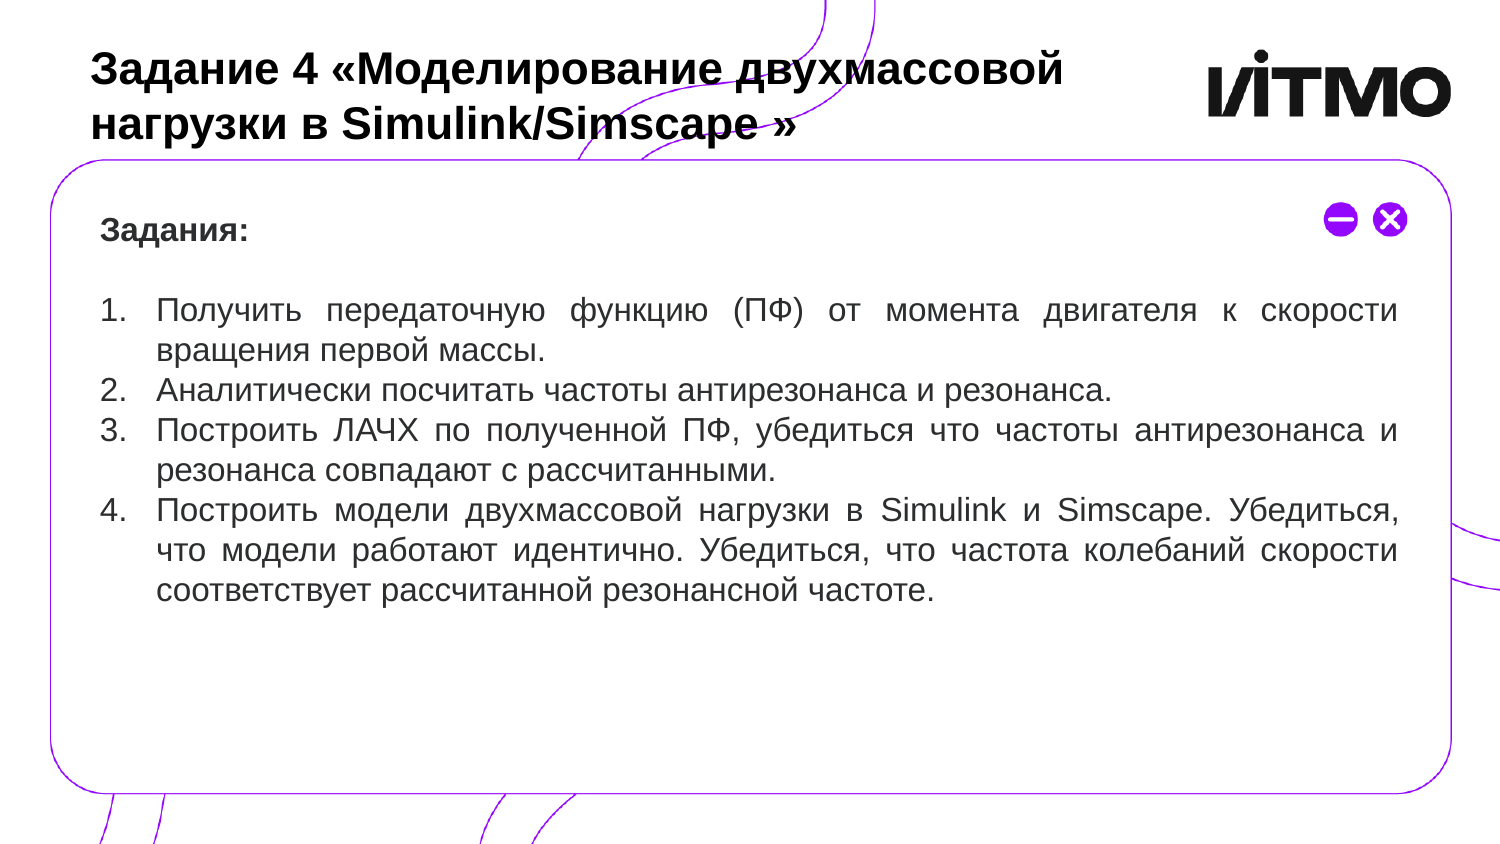

# Задание 4 «Моделирование двухмассовой нагрузки в Simulink/Simscape »
Задания:

Получить передаточную функцию (ПФ) от момента двигателя к скорости вращения первой массы.
Аналитически посчитать частоты антирезонанса и резонанса.
Построить ЛАЧХ по полученной ПФ, убедиться что частоты антирезонанса и резонанса совпадают с рассчитанными.
Построить модели двухмассовой нагрузки в Simulink и Simscape. Убедиться, что модели работают идентично. Убедиться, что частота колебаний скорости соответствует рассчитанной резонансной частоте.